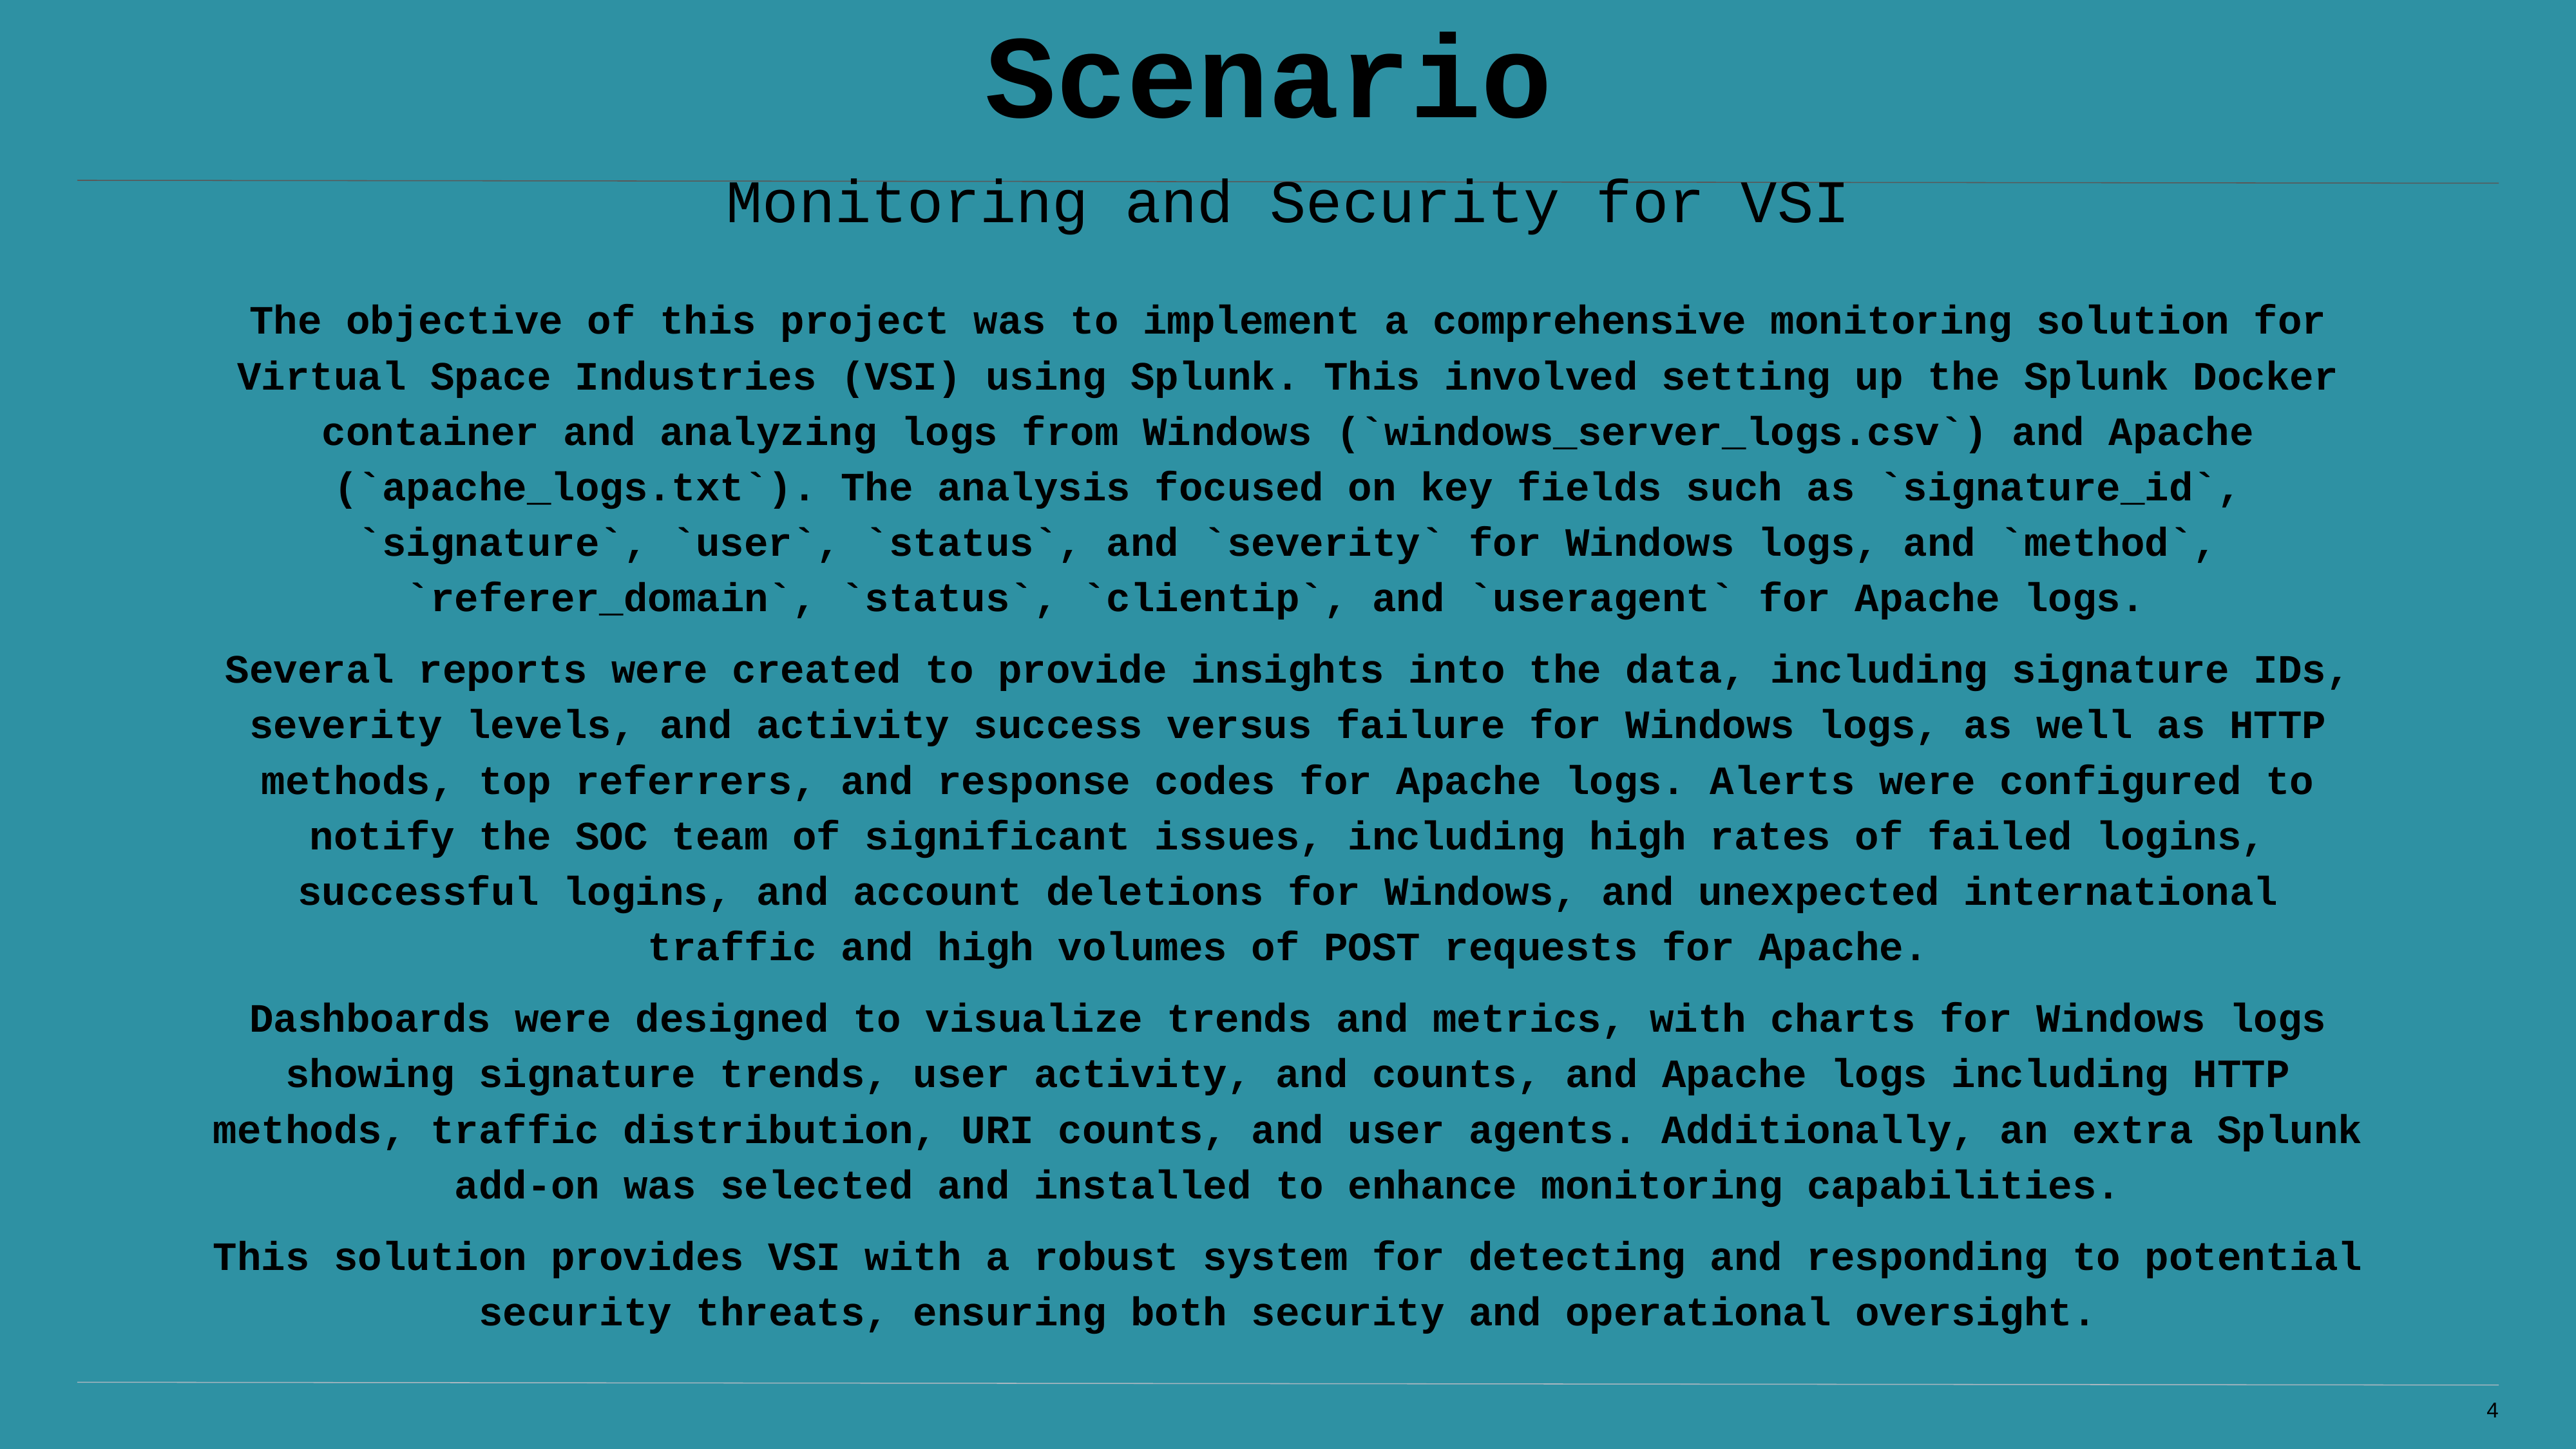

# Scenario

Monitoring and Security for VSI

The objective of this project was to implement a comprehensive monitoring solution for Virtual Space Industries (VSI) using Splunk. This involved setting up the Splunk Docker container and analyzing logs from Windows (`windows_server_logs.csv`) and Apache (`apache_logs.txt`). The analysis focused on key fields such as `signature_id`, `signature`, `user`, `status`, and `severity` for Windows logs, and `method`, `referer_domain`, `status`, `clientip`, and `useragent` for Apache logs.
Several reports were created to provide insights into the data, including signature IDs, severity levels, and activity success versus failure for Windows logs, as well as HTTP methods, top referrers, and response codes for Apache logs. Alerts were configured to notify the SOC team of significant issues, including high rates of failed logins, successful logins, and account deletions for Windows, and unexpected international traffic and high volumes of POST requests for Apache.
Dashboards were designed to visualize trends and metrics, with charts for Windows logs showing signature trends, user activity, and counts, and Apache logs including HTTP methods, traffic distribution, URI counts, and user agents. Additionally, an extra Splunk add-on was selected and installed to enhance monitoring capabilities.
This solution provides VSI with a robust system for detecting and responding to potential security threats, ensuring both security and operational oversight.

4